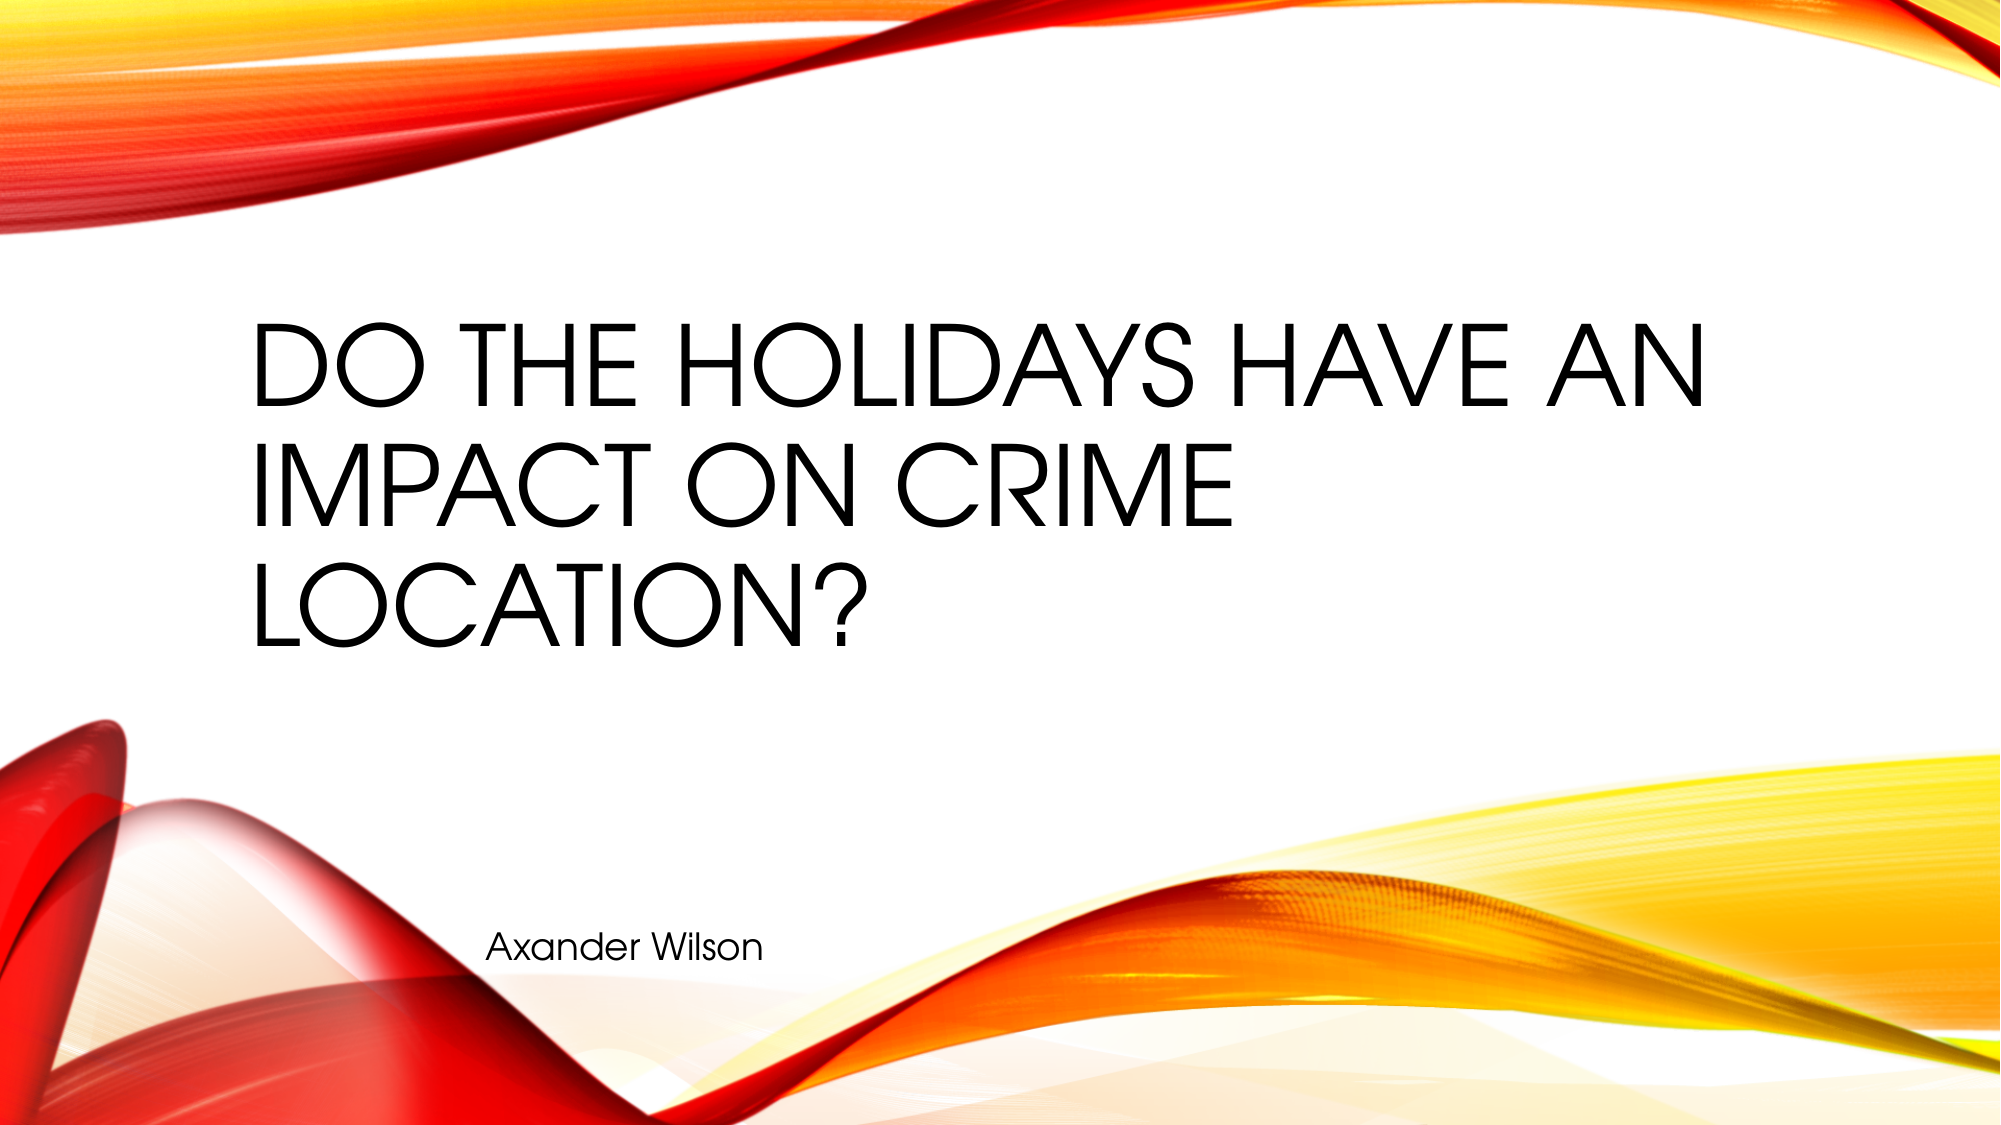

# Do the holidays have an impact on crime location?
Axander Wilson